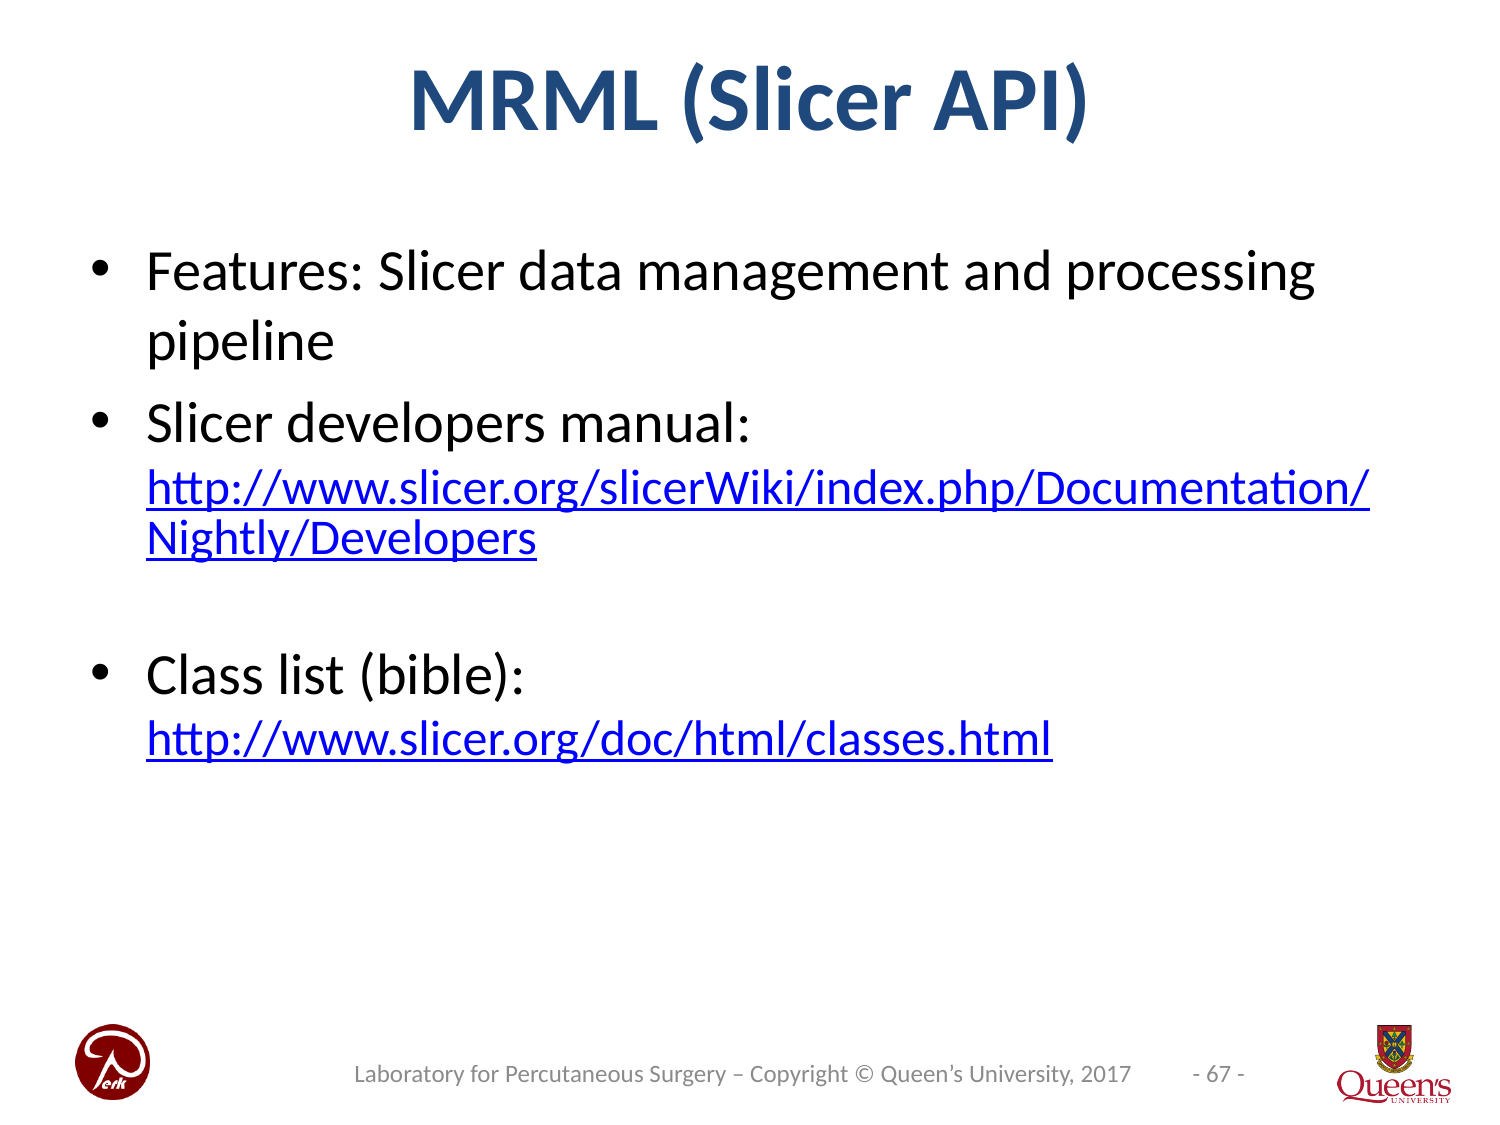

MRML (Slicer API)
Features: Slicer data management and processing pipeline
Slicer developers manual: http://www.slicer.org/slicerWiki/index.php/Documentation/Nightly/Developers
Class list (bible):
http://www.slicer.org/doc/html/classes.html
Laboratory for Percutaneous Surgery – Copyright © Queen’s University, 2017
- 67 -